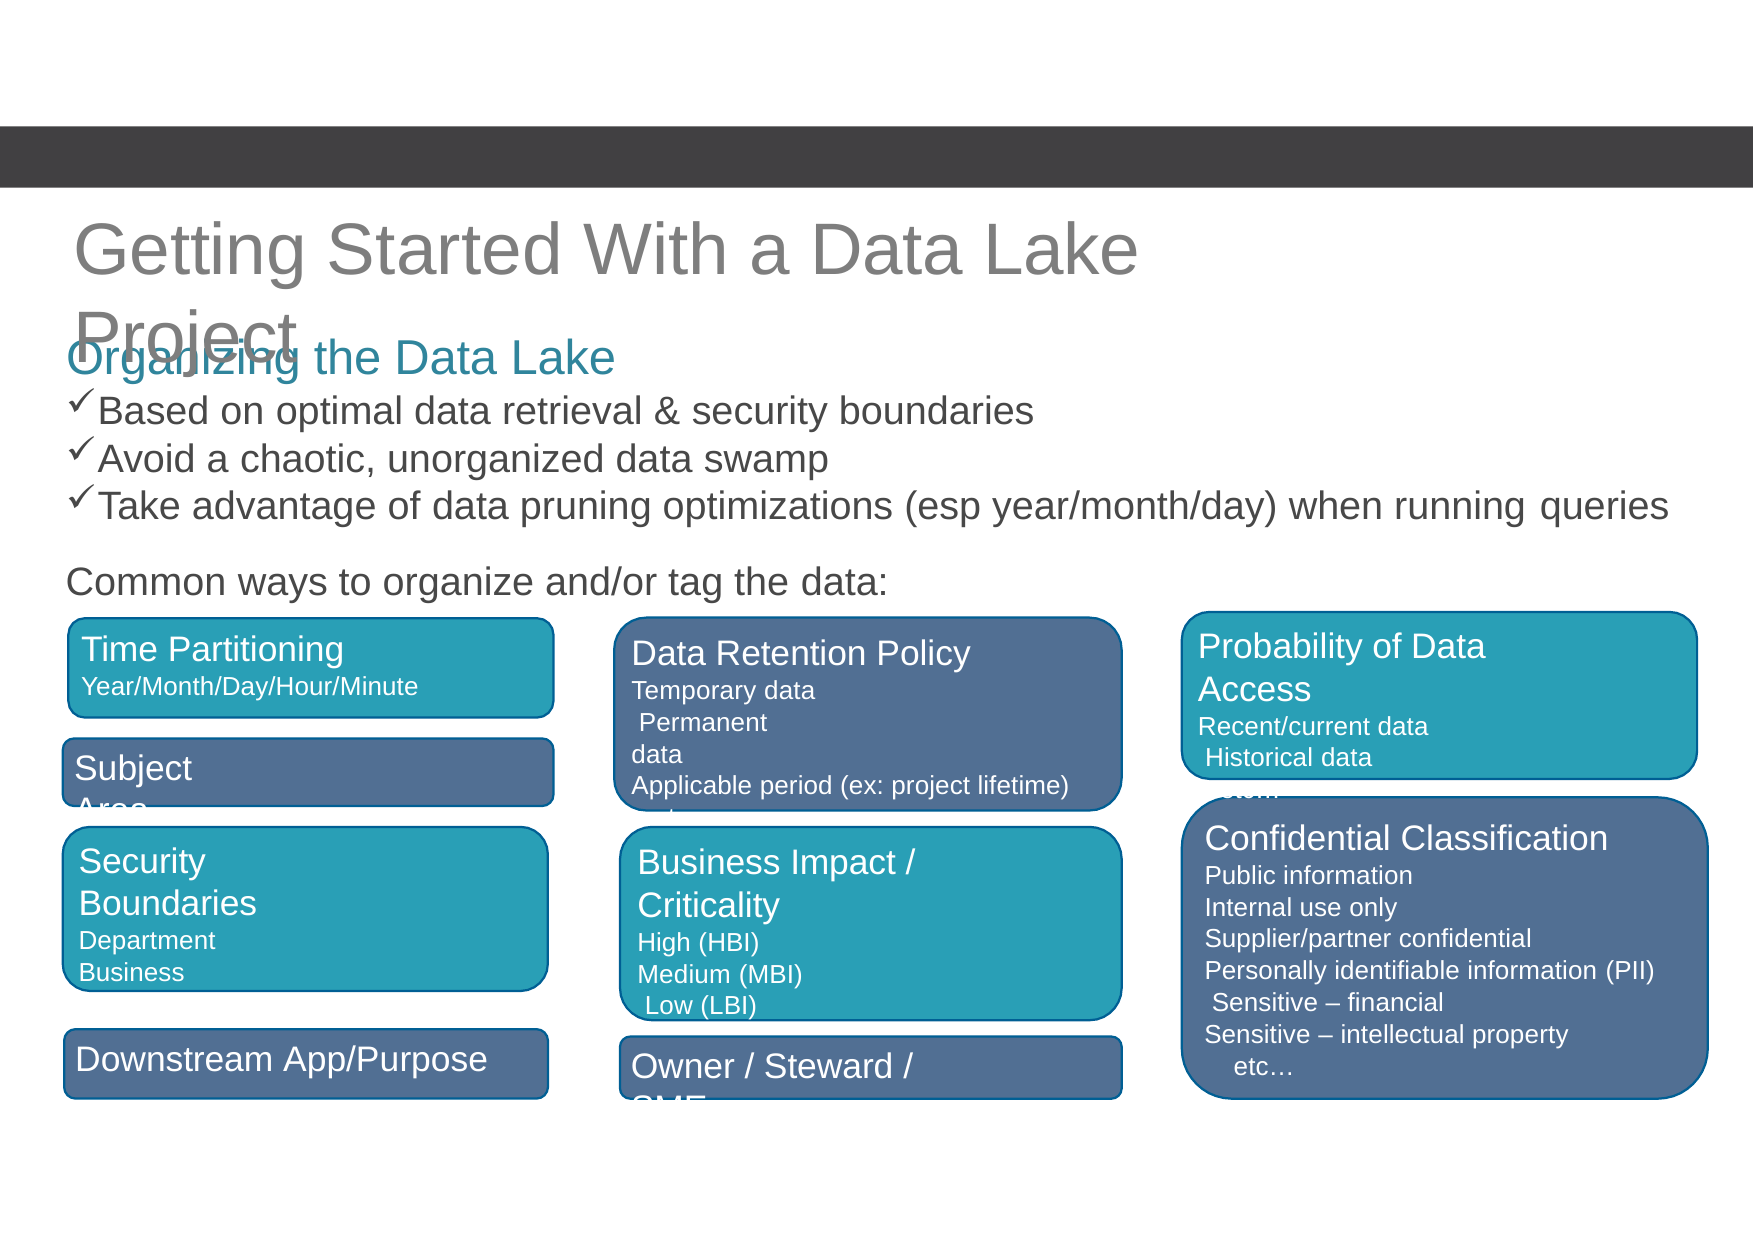

# Getting Started With a Data Lake Project
Organizing the Data Lake
Based on optimal data retrieval & security boundaries
Avoid a chaotic, unorganized data swamp
Take advantage of data pruning optimizations (esp year/month/day) when running queries
Common ways to organize and/or tag the data:

Probability of Data Access
Recent/current data  Historical data
etc…
Time Partitioning
Year/Month/Day/Hour/Minute
Data Retention Policy
Temporary data  Permanent data
Applicable period (ex: project lifetime)  etc…

Subject Area

Confidential Classification
Public information  Internal use only
Supplier/partner confidential  Personally identifiable information (PII)  Sensitive – financial
Sensitive – intellectual property  etc…

Security Boundaries
Department  Business unit
etc…
Business Impact / Criticality
High (HBI)  Medium (MBI)  Low (LBI)
etc…

Downstream App/Purpose

Owner / Steward / SME